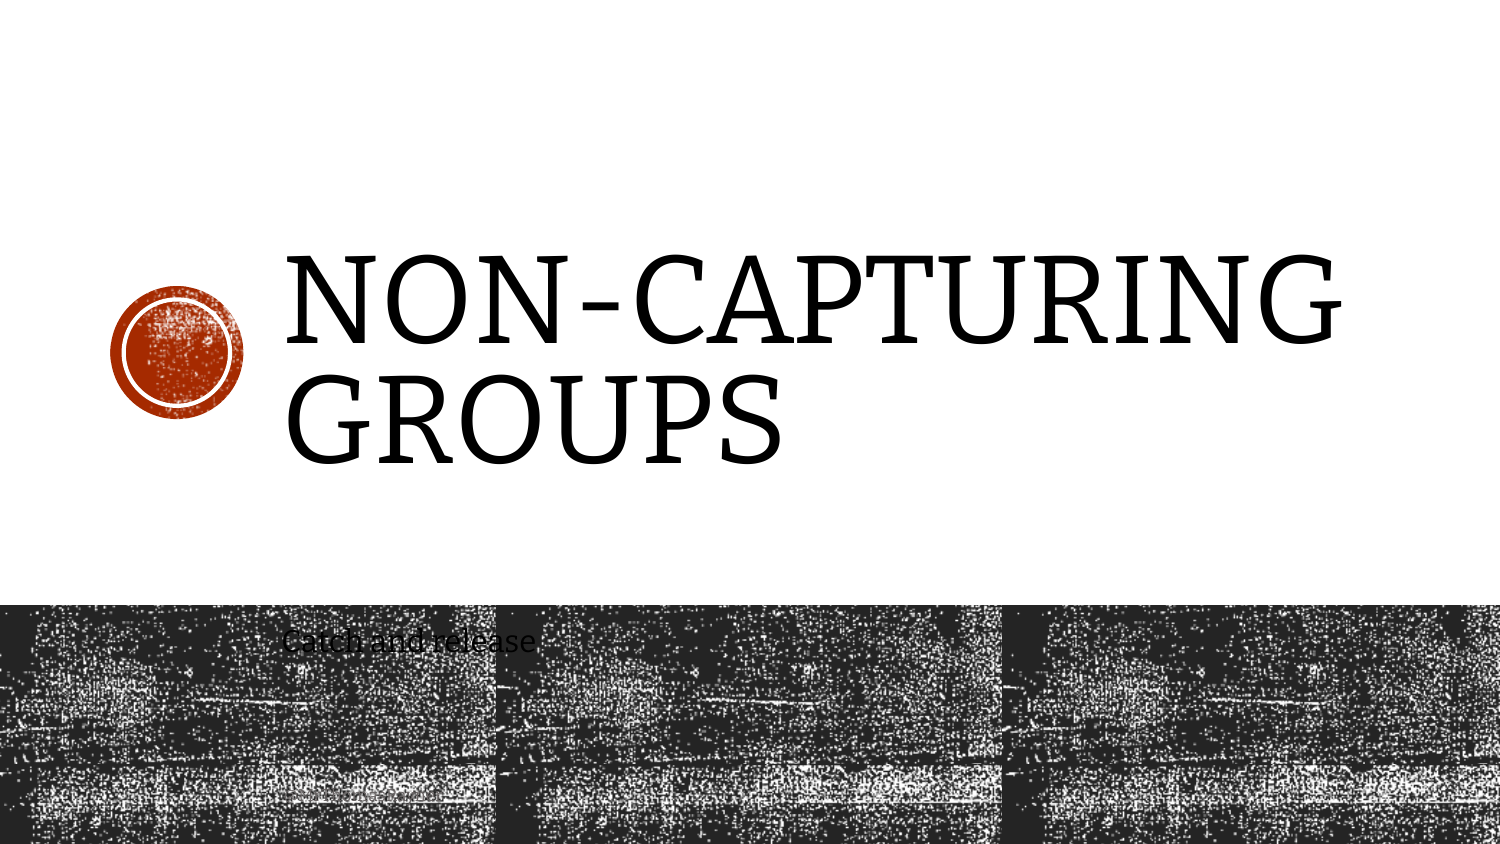

# Non-Capturing Groups
Catch and release
@MrThomasRayner